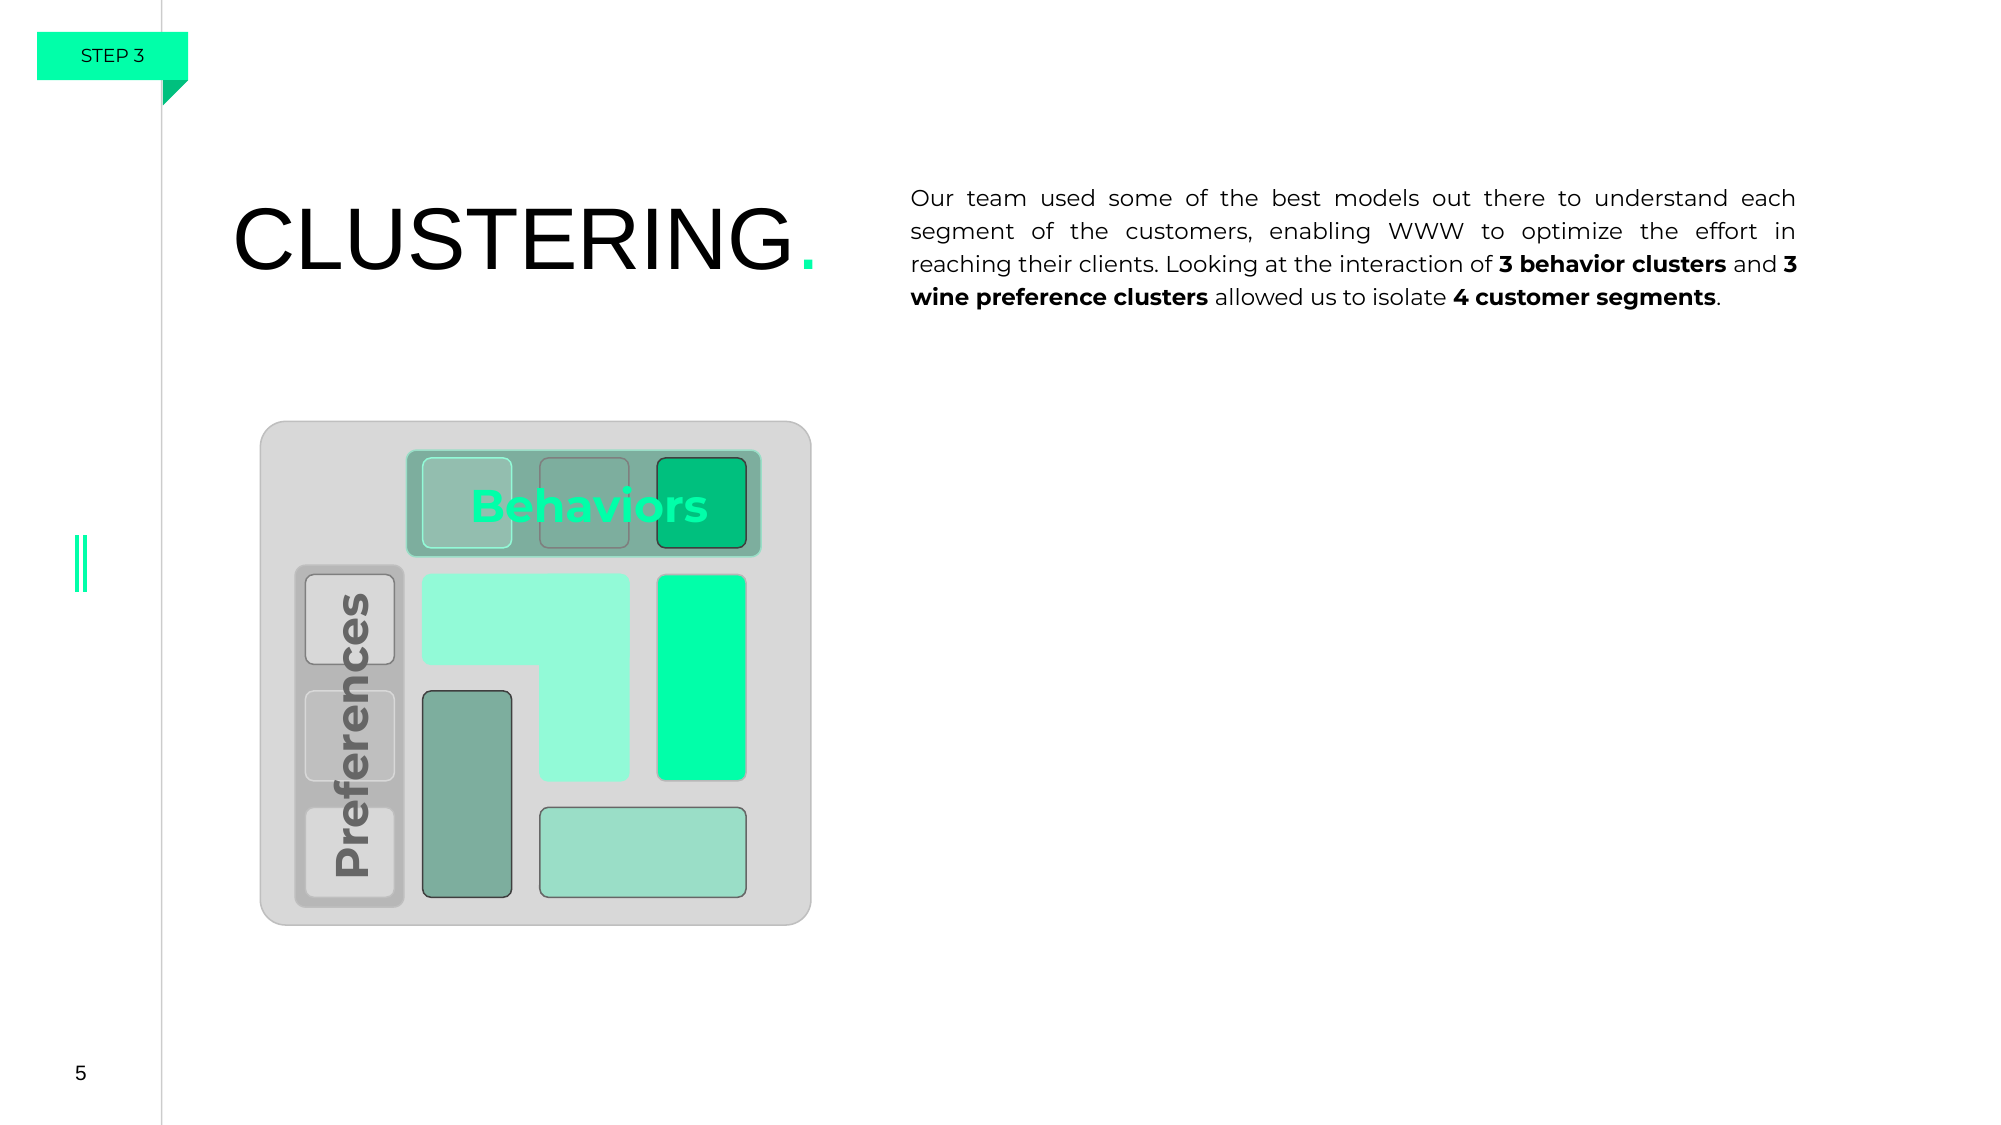

STEP 3

Our team used some of the best models out there to understand each segment of the customers, enabling WWW to optimize the effort in reaching their clients. Looking at the interaction of 3 behavior clusters and 3 wine preference clusters allowed us to isolate 4 customer segments.
# CLUSTERING.

Behaviors

Preferences

5